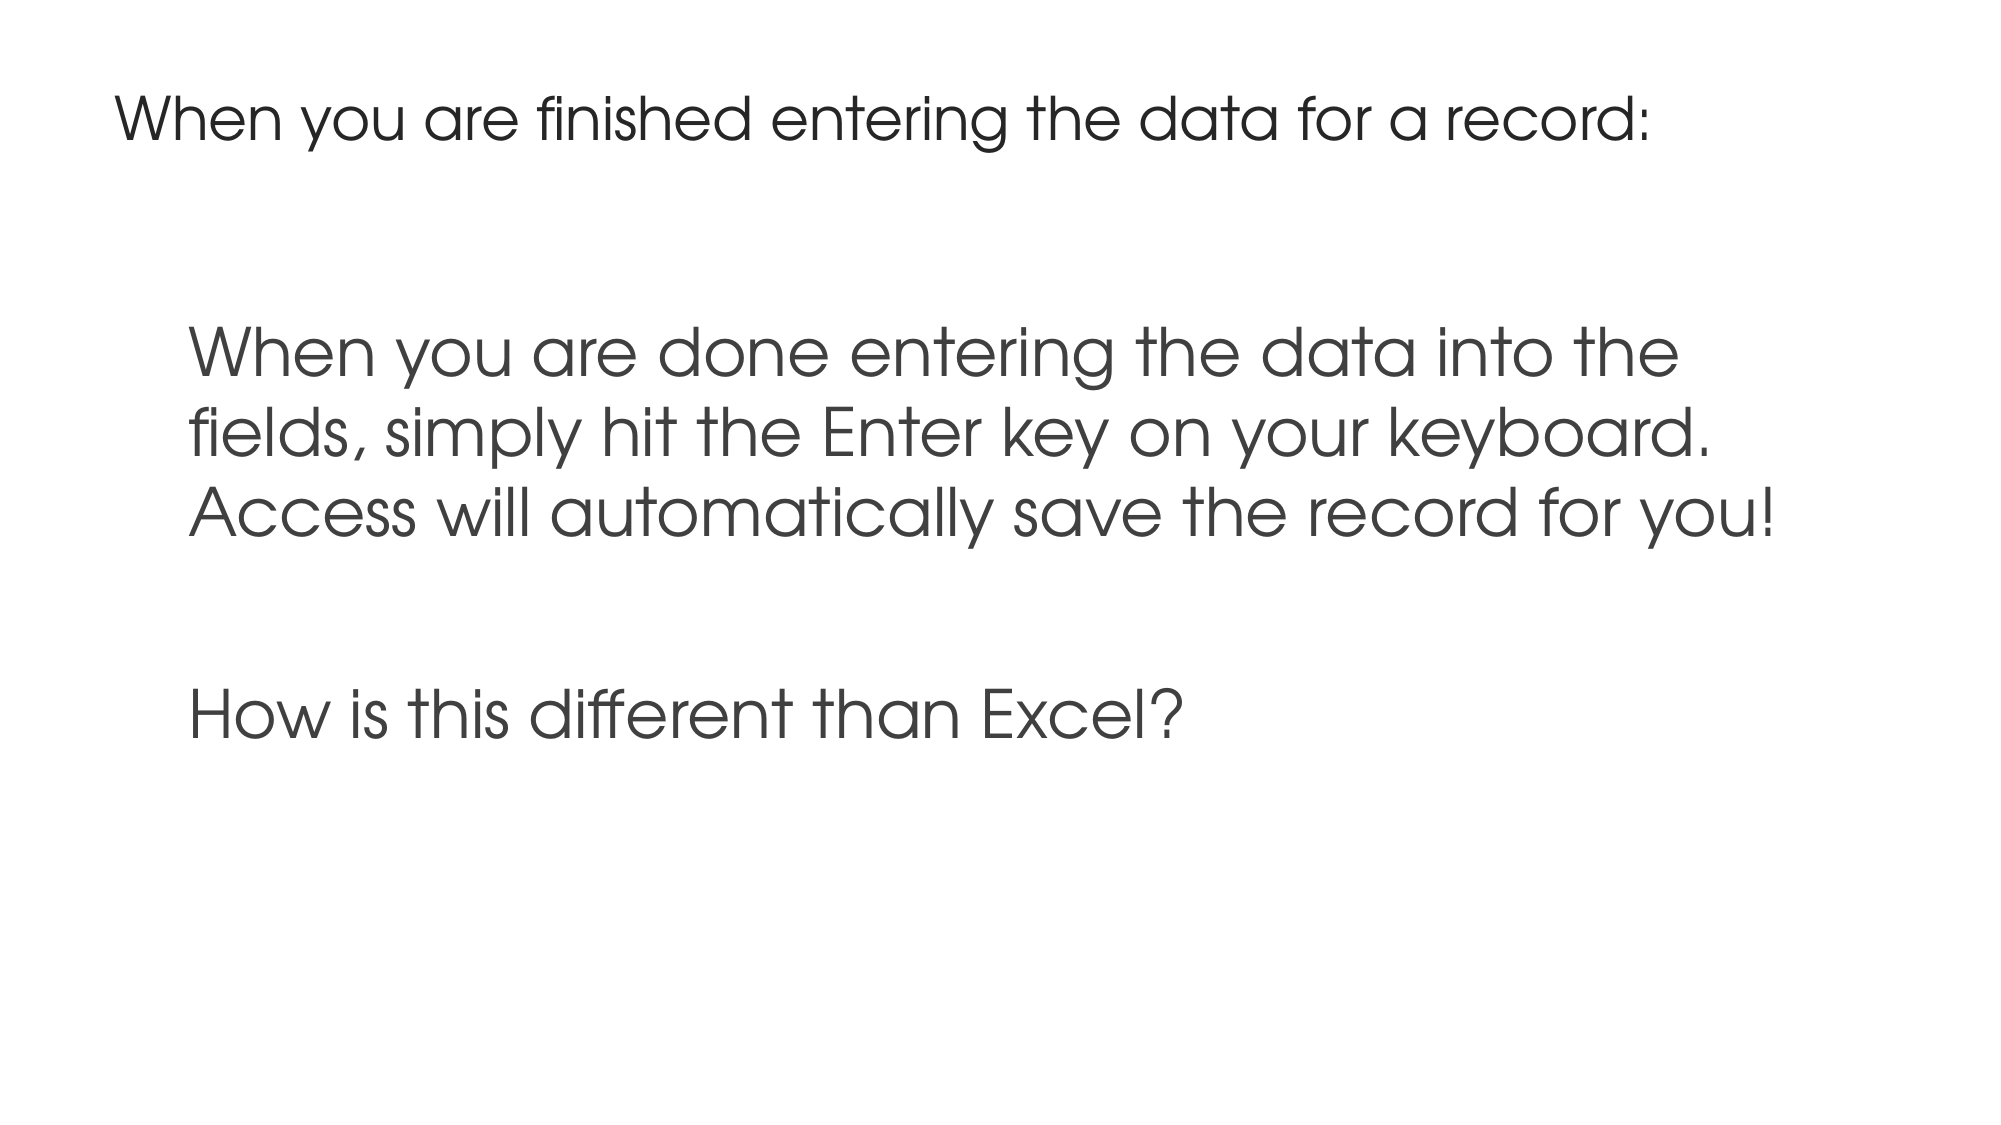

# When you are finished entering the data for a record:
When you are done entering the data into the fields, simply hit the Enter key on your keyboard. Access will automatically save the record for you!

How is this different than Excel?